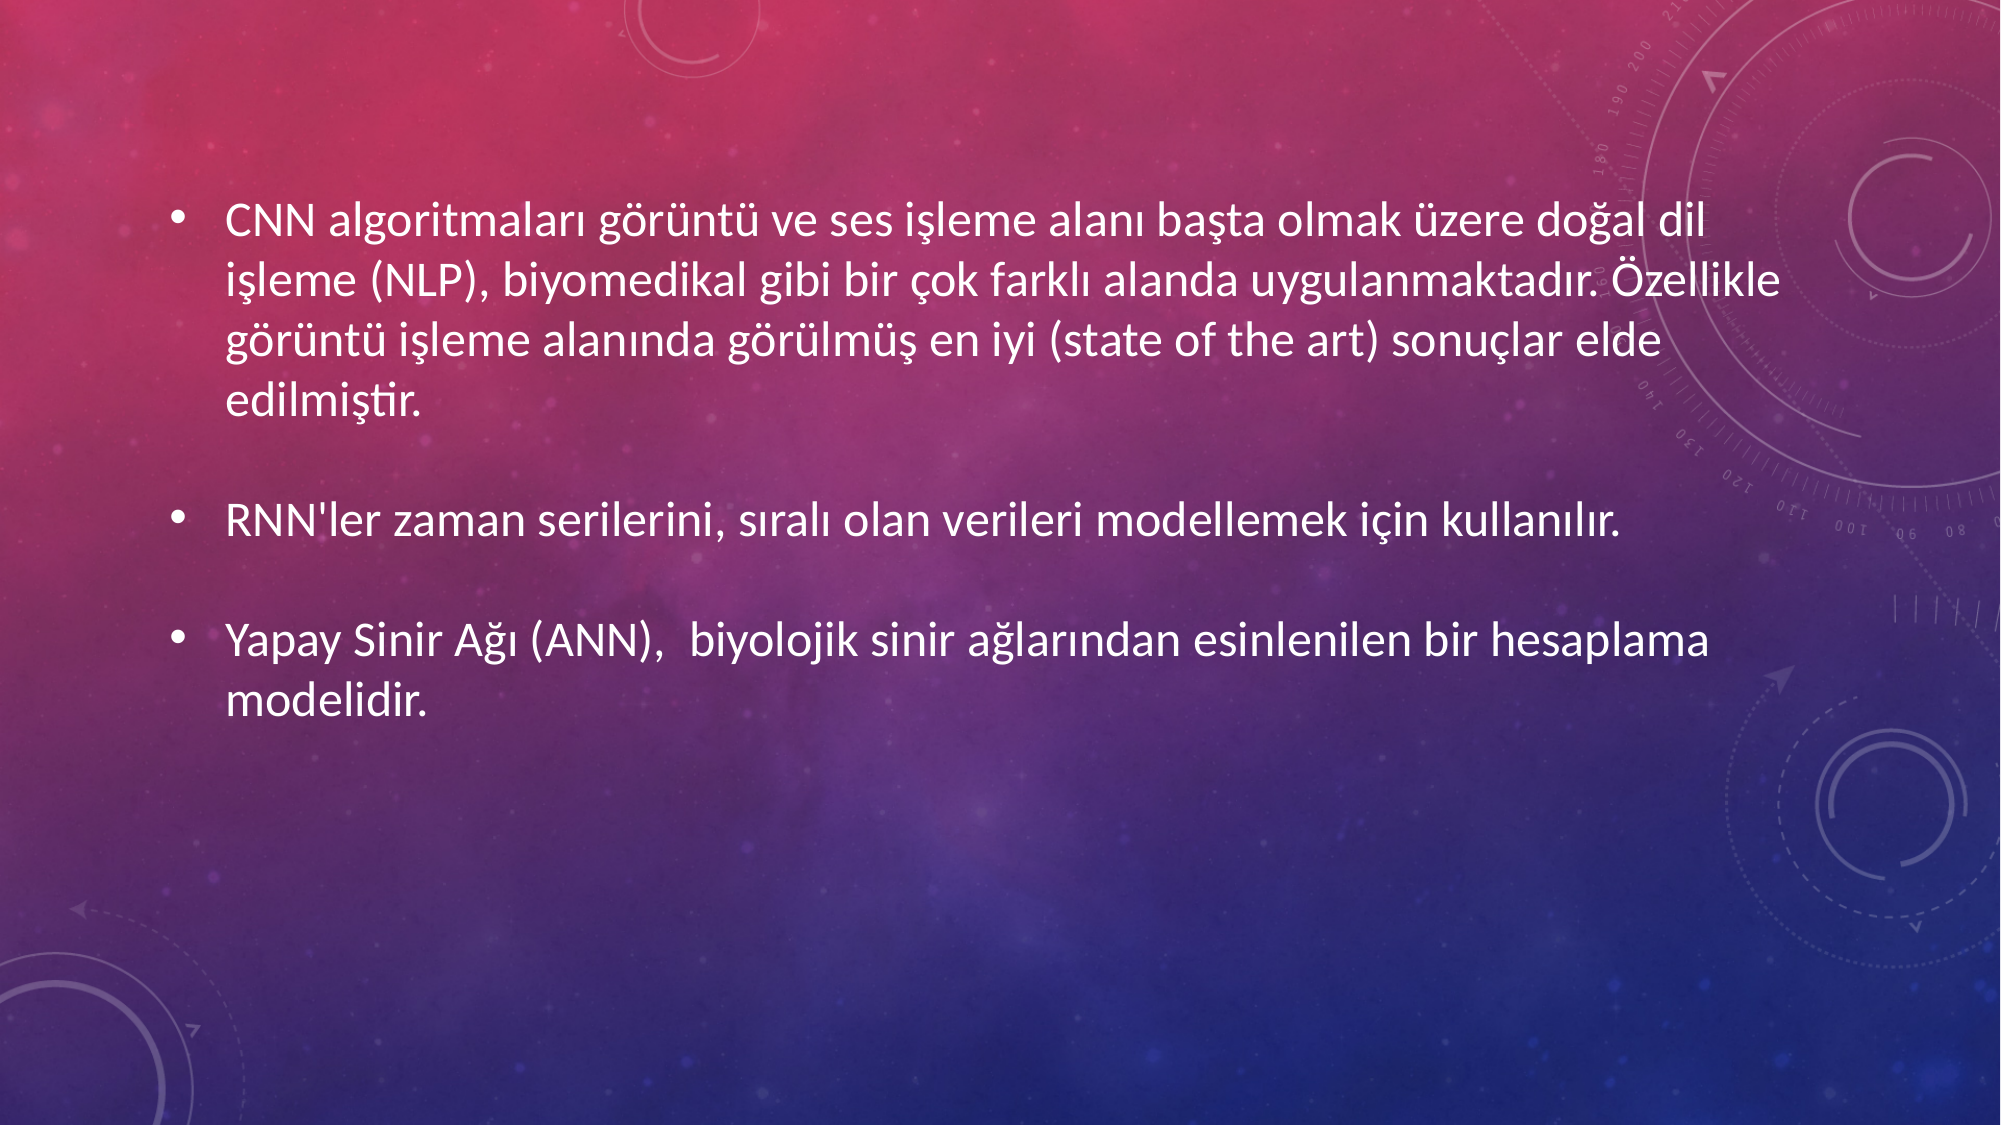

CNN algoritmaları görüntü ve ses işleme alanı başta olmak üzere doğal dil işleme (NLP), biyomedikal gibi bir çok farklı alanda uygulanmaktadır. Özellikle görüntü işleme alanında görülmüş en iyi (state of the art) sonuçlar elde edilmiştir.

RNN'ler zaman serilerini, sıralı olan verileri modellemek için kullanılır.

Yapay Sinir Ağı (ANN),  biyolojik sinir ağlarından esinlenilen bir hesaplama modelidir.